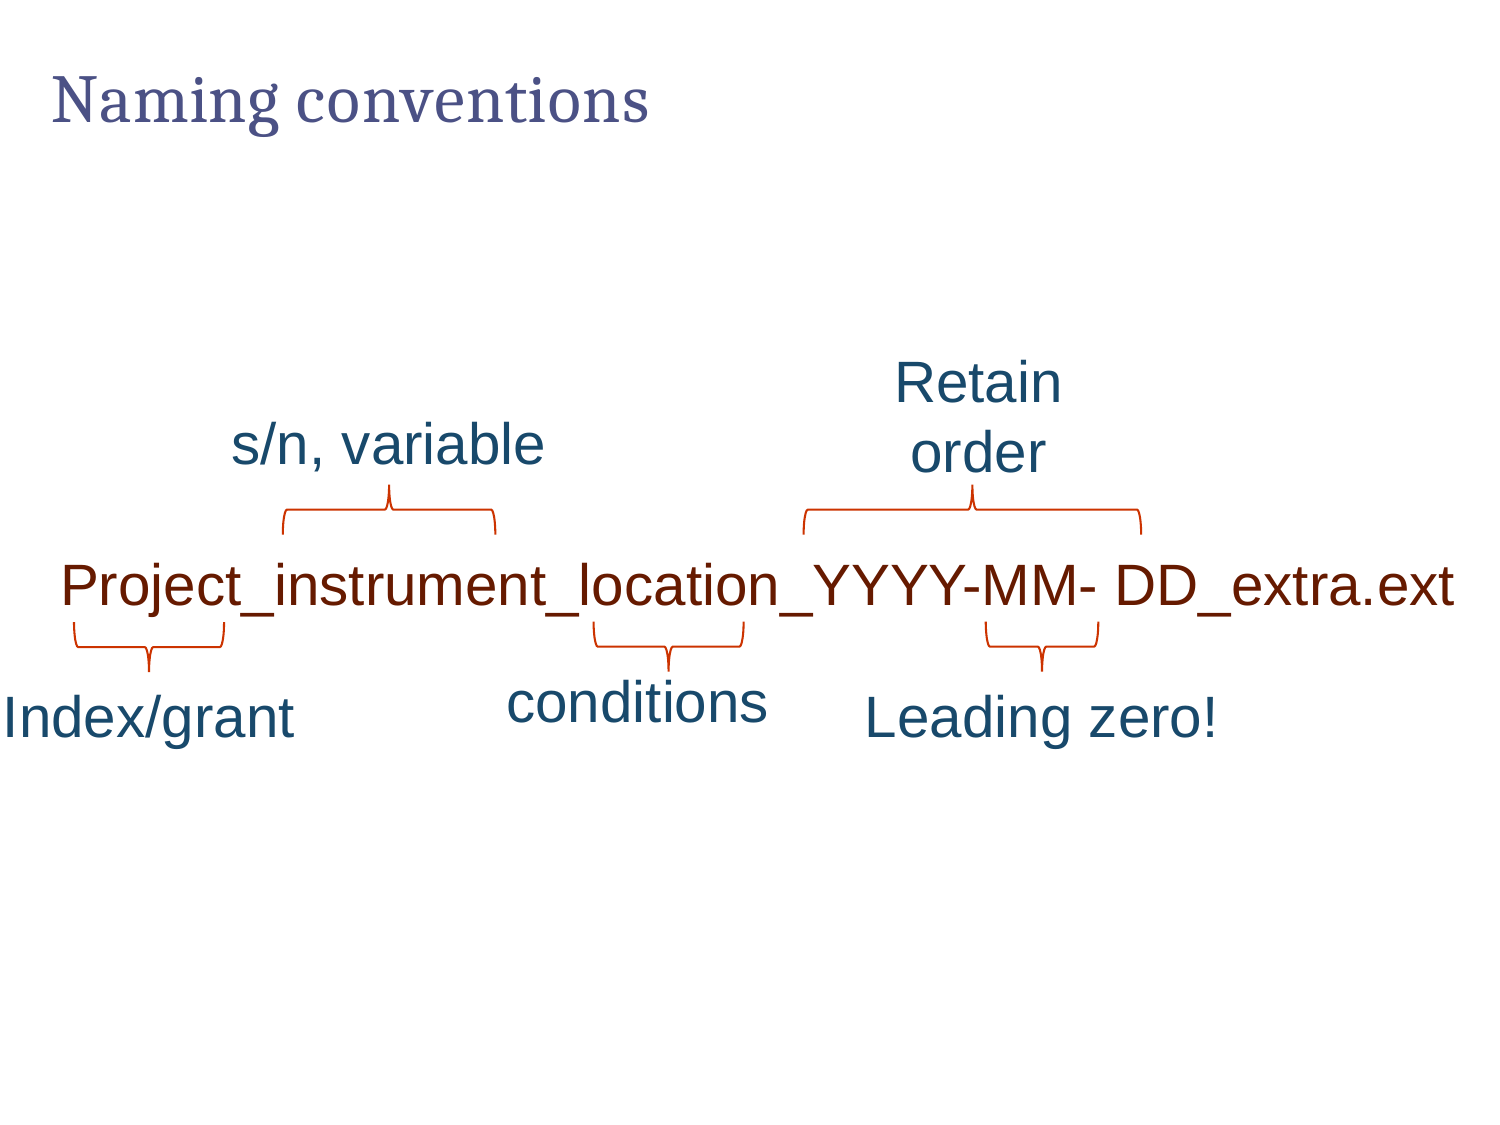

# Naming conventions
Retain order

s/n, variable

Project_instrument_location_YYYY-MM- DD_extra.ext

conditions

Leading zero!

Index/grant